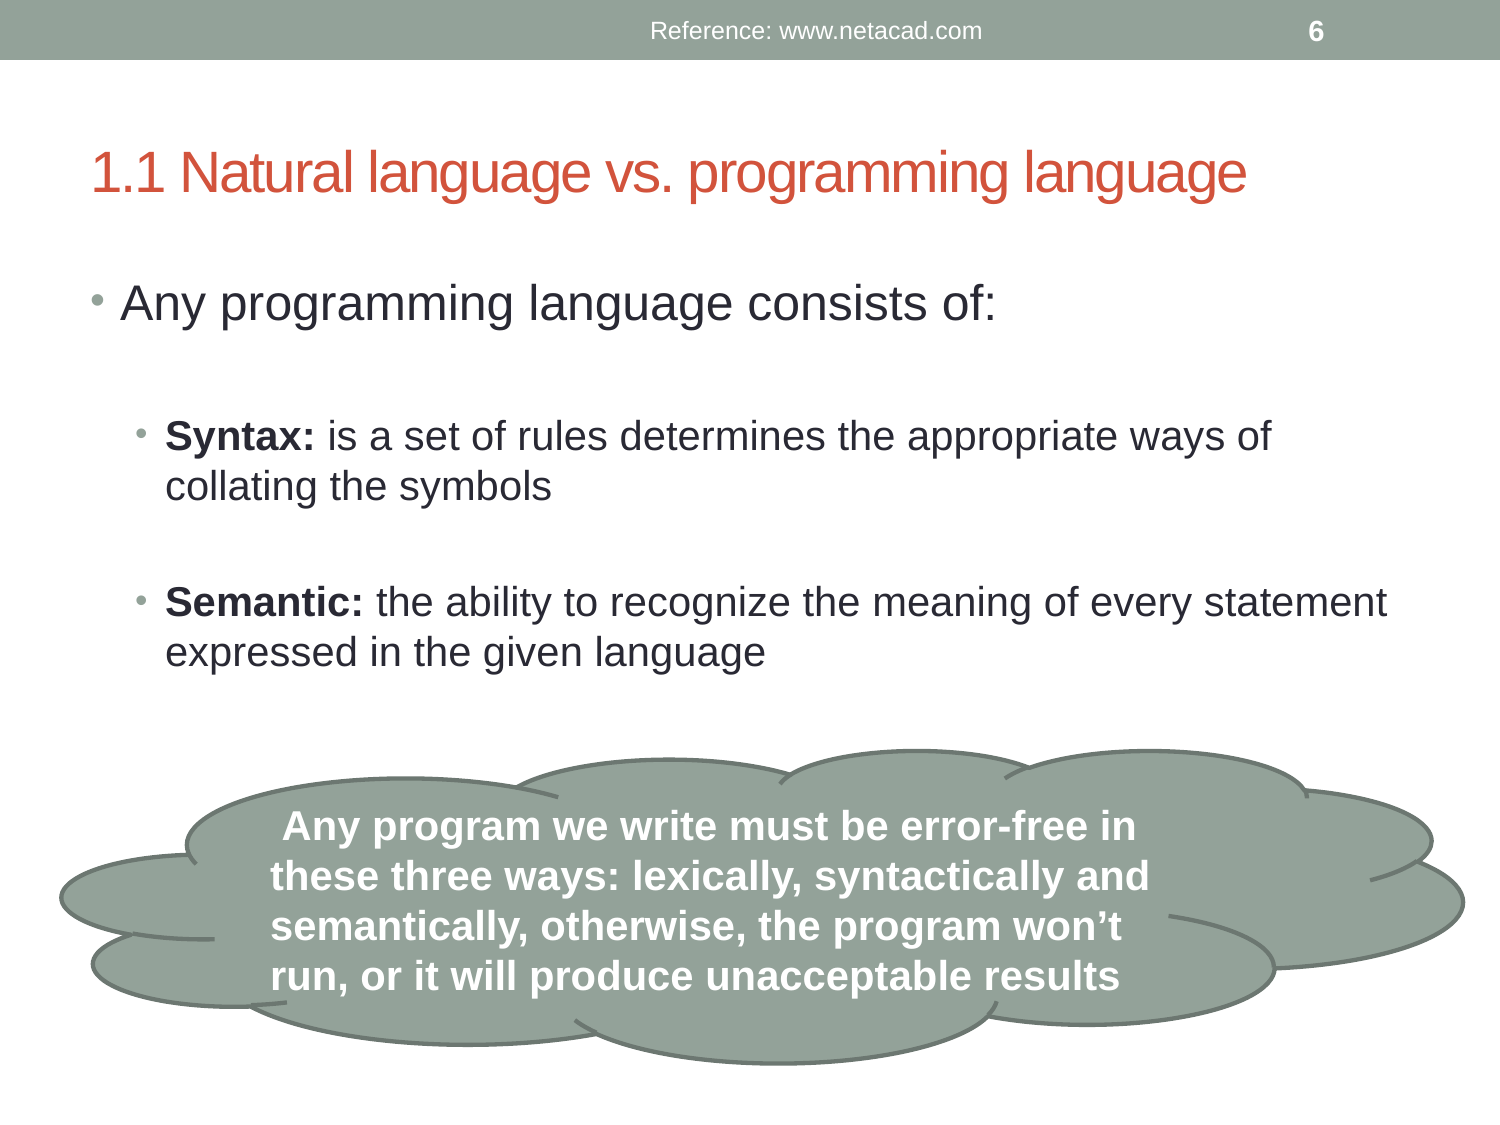

Reference: www.netacad.com
6
# 1.1 Natural language vs. programming language
Any programming language consists of:

Syntax: is a set of rules determines the appropriate ways of collating the symbols

Semantic: the ability to recognize the meaning of every statement expressed in the given language

 Any program we write must be error-free in these three ways: lexically, syntactically and semantically, otherwise, the program won’t run, or it will produce unacceptable results